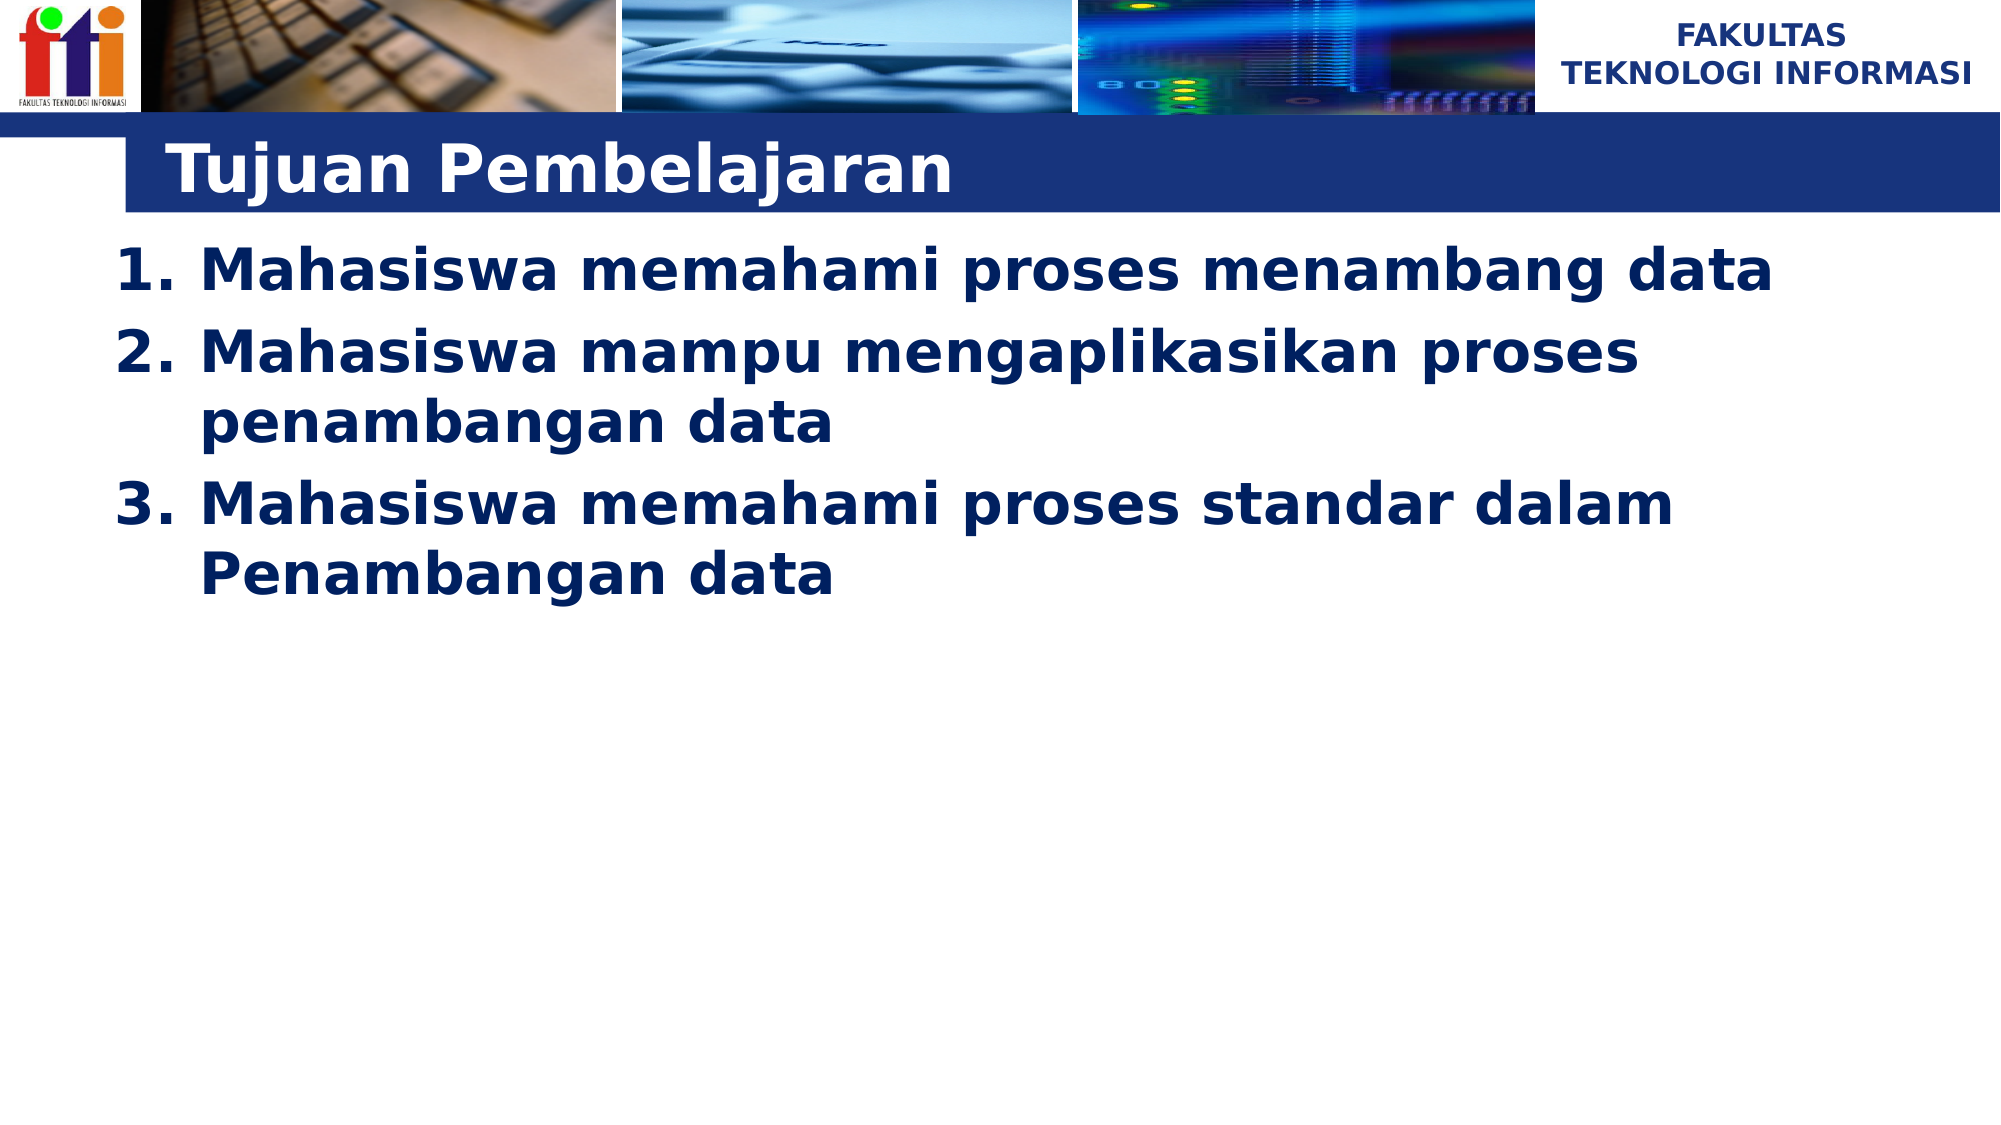

# Tujuan Pembelajaran
Mahasiswa memahami proses menambang data
Mahasiswa mampu mengaplikasikan proses penambangan data
Mahasiswa memahami proses standar dalam Penambangan data